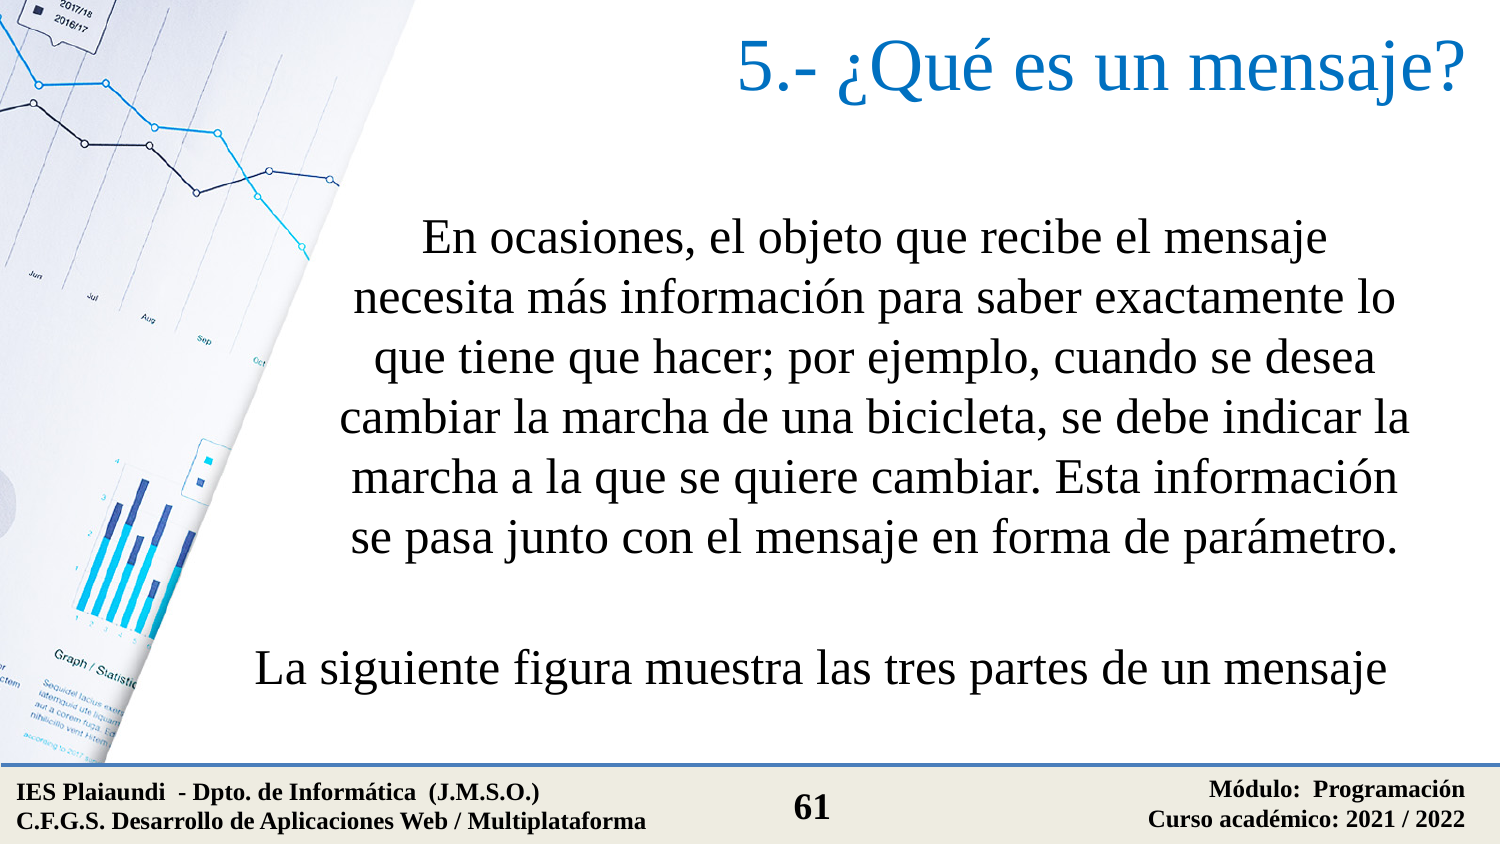

# 5.- ¿Qué es un mensaje?
En ocasiones, el objeto que recibe el mensaje necesita más información para saber exactamente lo que tiene que hacer; por ejemplo, cuando se desea cambiar la marcha de una bicicleta, se debe indicar la marcha a la que se quiere cambiar. Esta información se pasa junto con el mensaje en forma de parámetro.
La siguiente figura muestra las tres partes de un mensaje

Módulo:  Programación
Curso académico: 2021 / 2022
IES Plaiaundi  - Dpto. de Informática  (J.M.S.O.)
C.F.G.S. Desarrollo de Aplicaciones Web / Multiplataforma
61